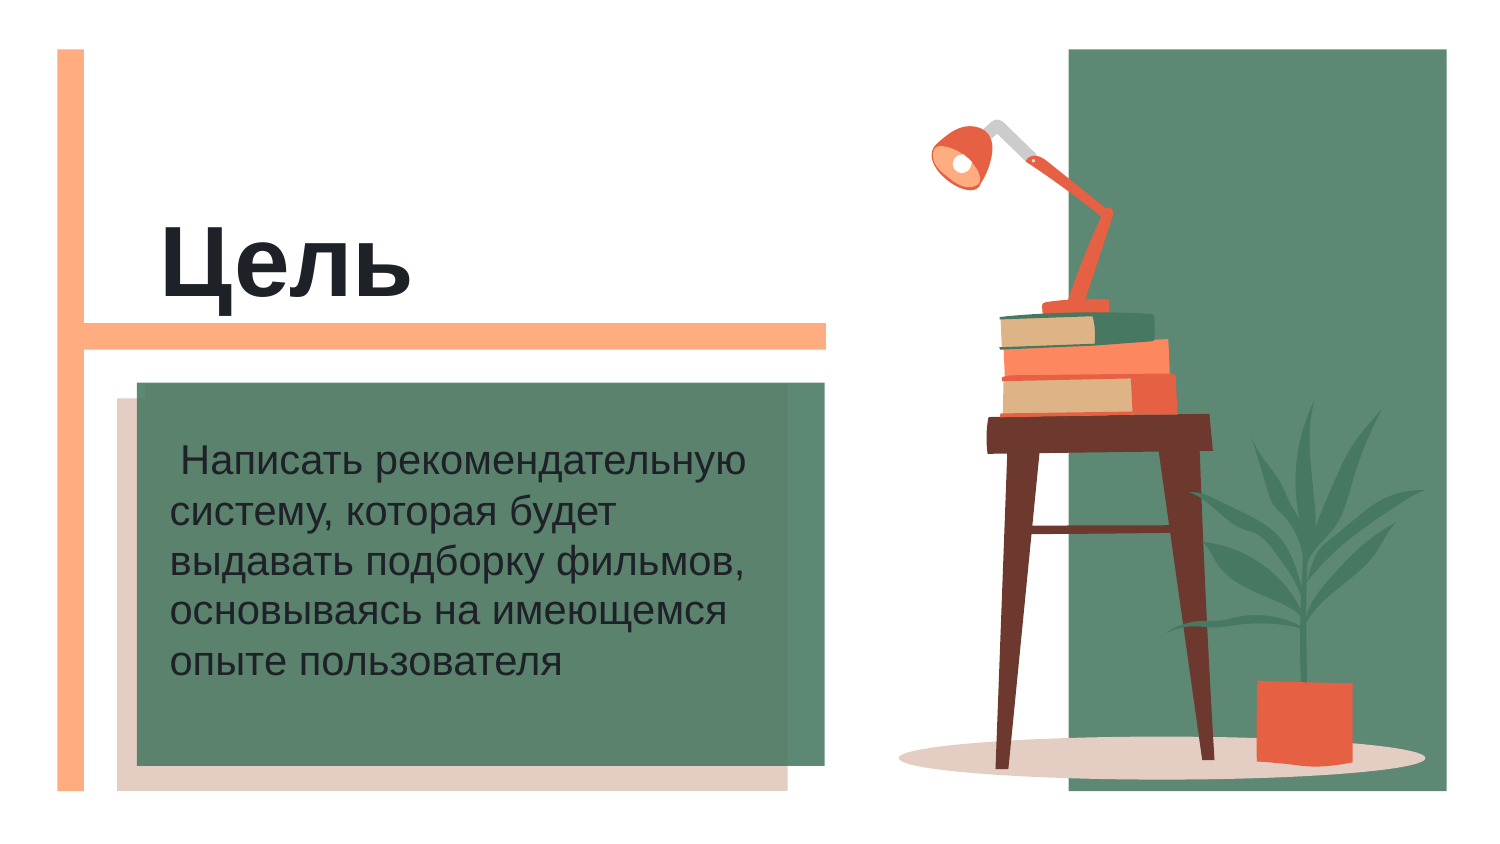

# Цель

 Написать рекомендательную систему, которая будет выдавать подборку фильмов, основываясь на имеющемся опыте пользователя